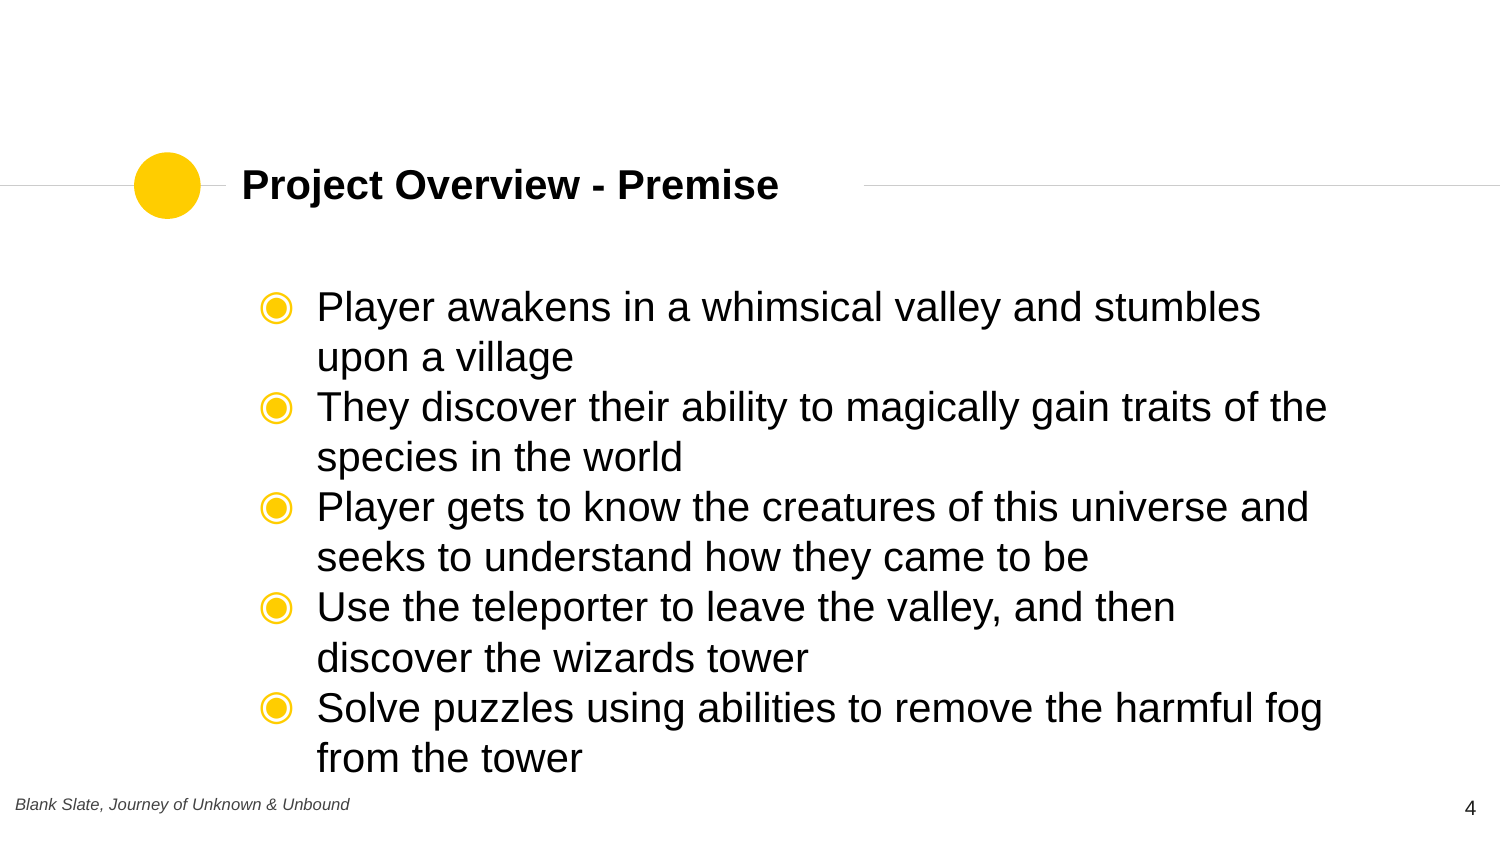

# Project Overview - Premise
Player awakens in a whimsical valley and stumbles upon a village
They discover their ability to magically gain traits of the species in the world
Player gets to know the creatures of this universe and seeks to understand how they came to be
Use the teleporter to leave the valley, and then discover the wizards tower
Solve puzzles using abilities to remove the harmful fog from the tower
Blank Slate, Journey of Unknown & Unbound
4